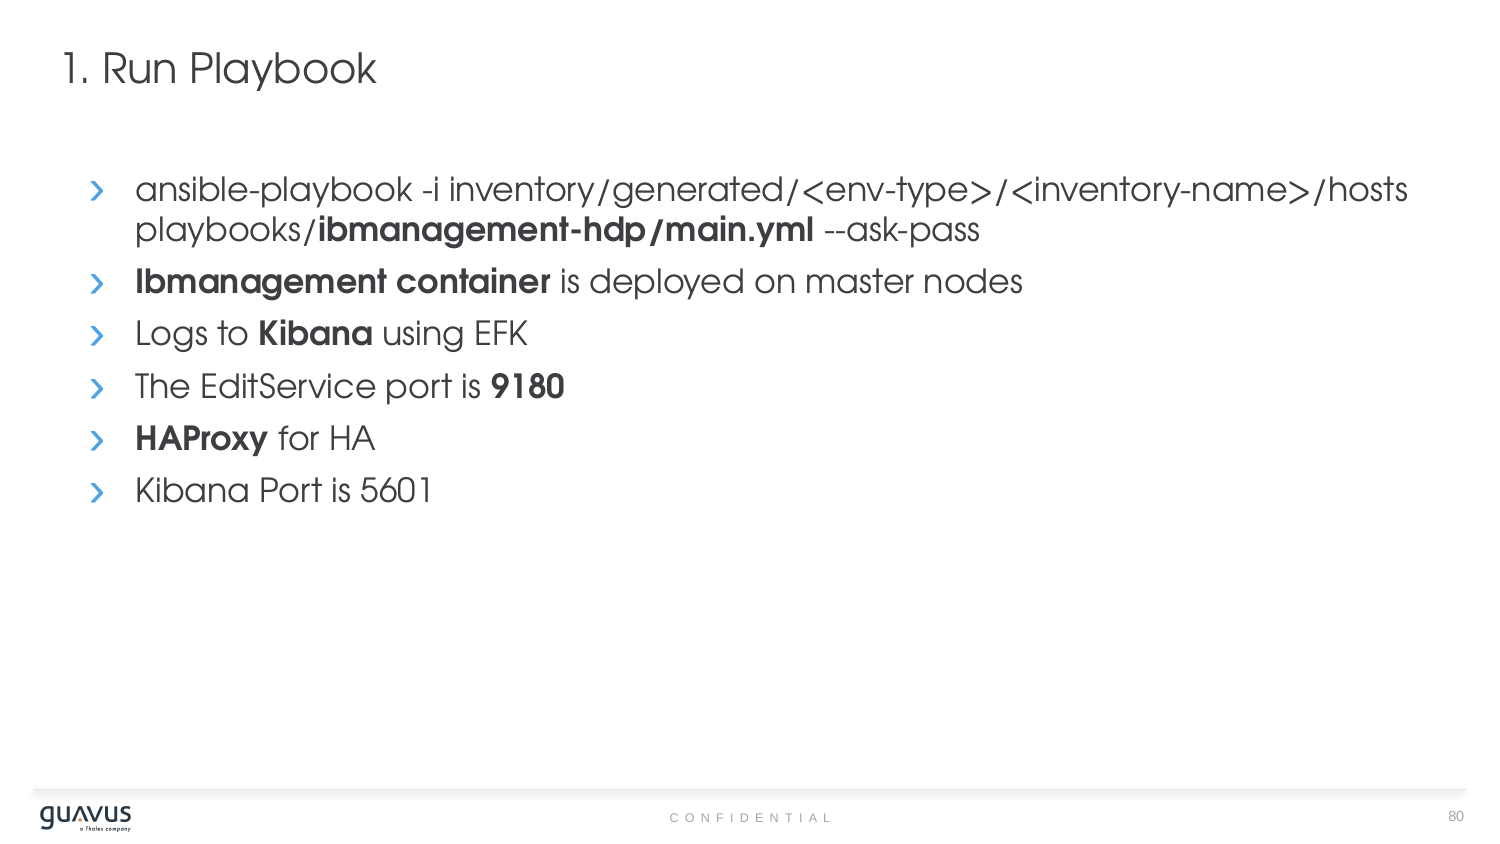

# 1. Run Playbook
ansible-playbook -i inventory/generated/<env-type>/<inventory-name>/hosts playbooks/ibmanagement-hdp/main.yml --ask-pass
Ibmanagement container is deployed on master nodes
Logs to Kibana using EFK
The EditService port is 9180
HAProxy for HA
Kibana Port is 5601